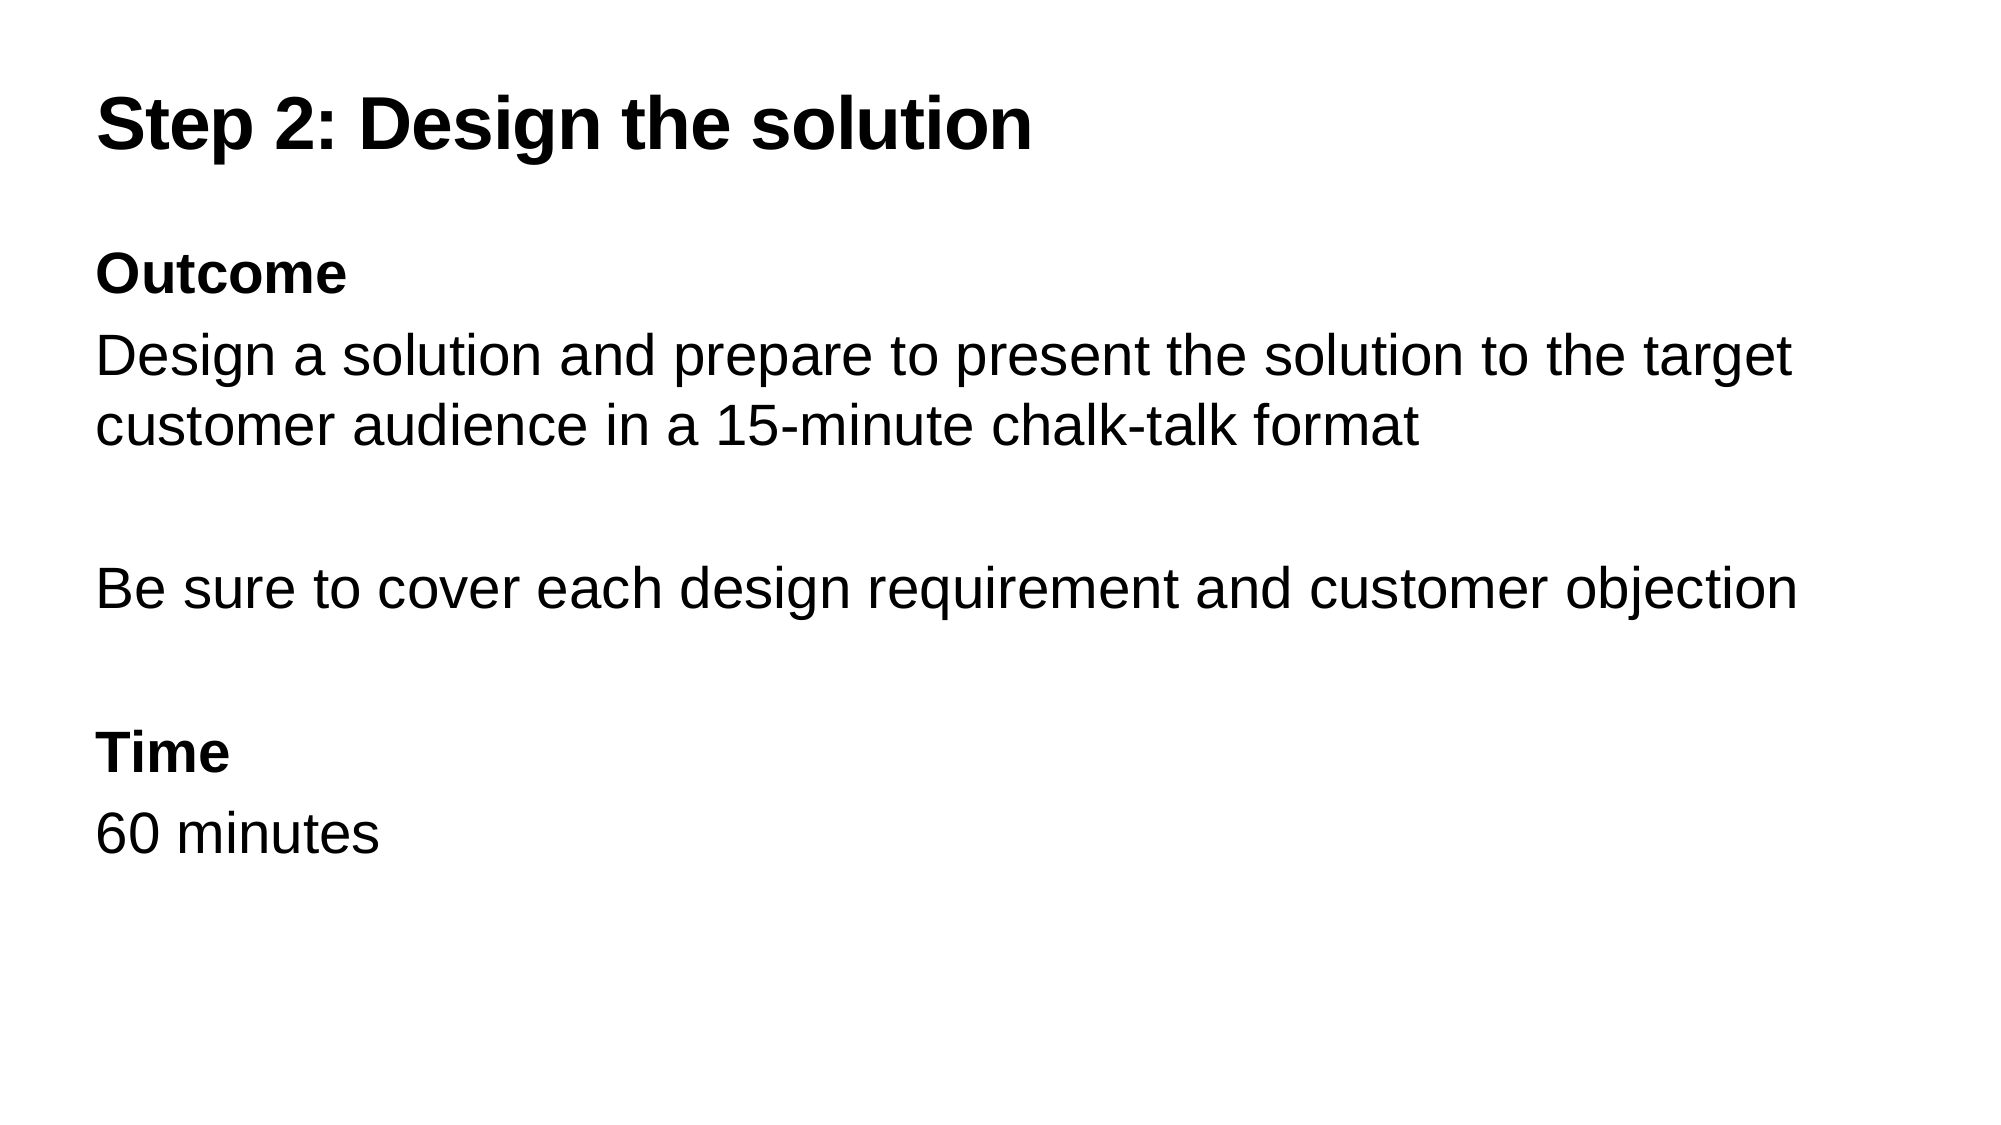

# Step 2: Design the solution
Outcome
Design a solution and prepare to present the solution to the target customer audience in a 15-minute chalk-talk format

Be sure to cover each design requirement and customer objection

Time
60 minutes